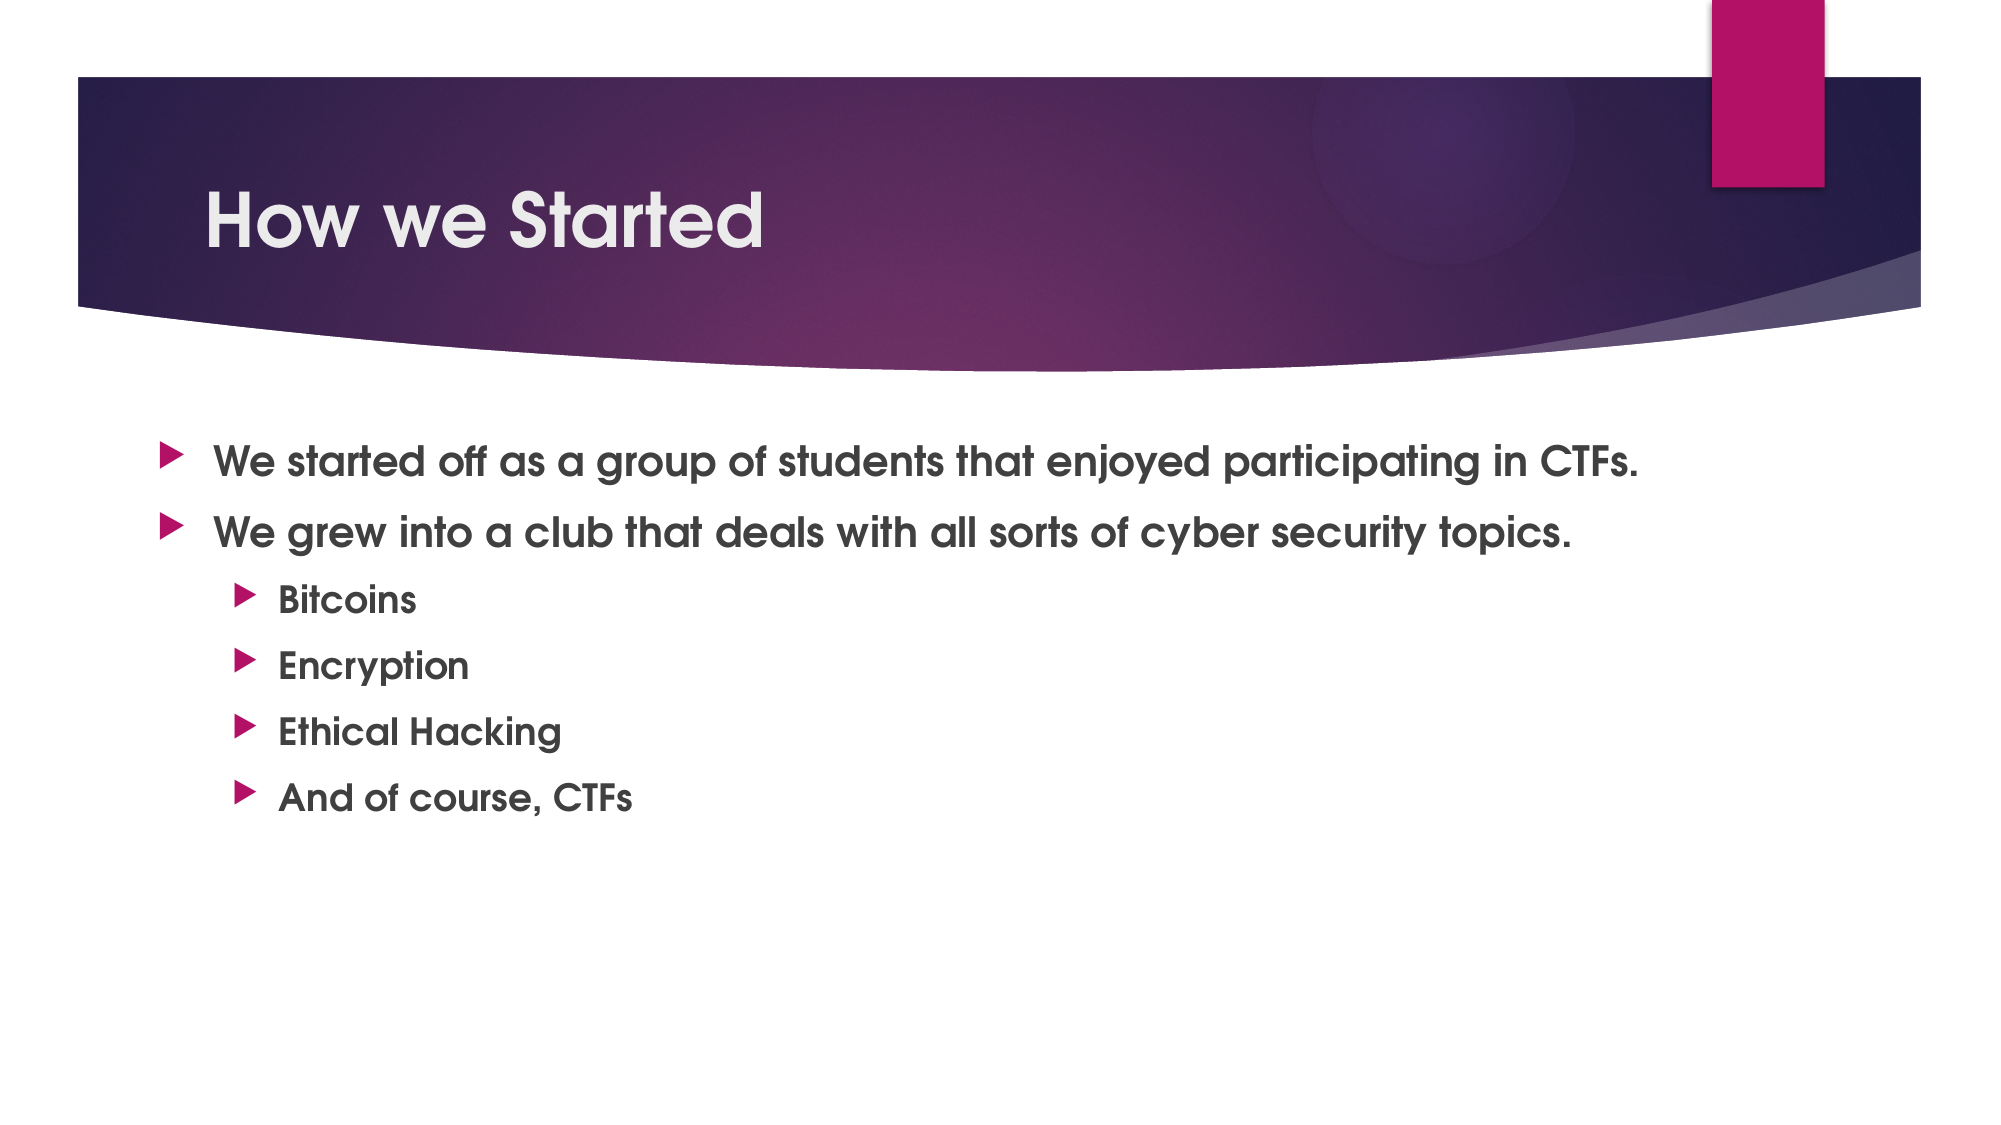

# How we Started
We started off as a group of students that enjoyed participating in CTFs.
We grew into a club that deals with all sorts of cyber security topics.
Bitcoins
Encryption
Ethical Hacking
And of course, CTFs